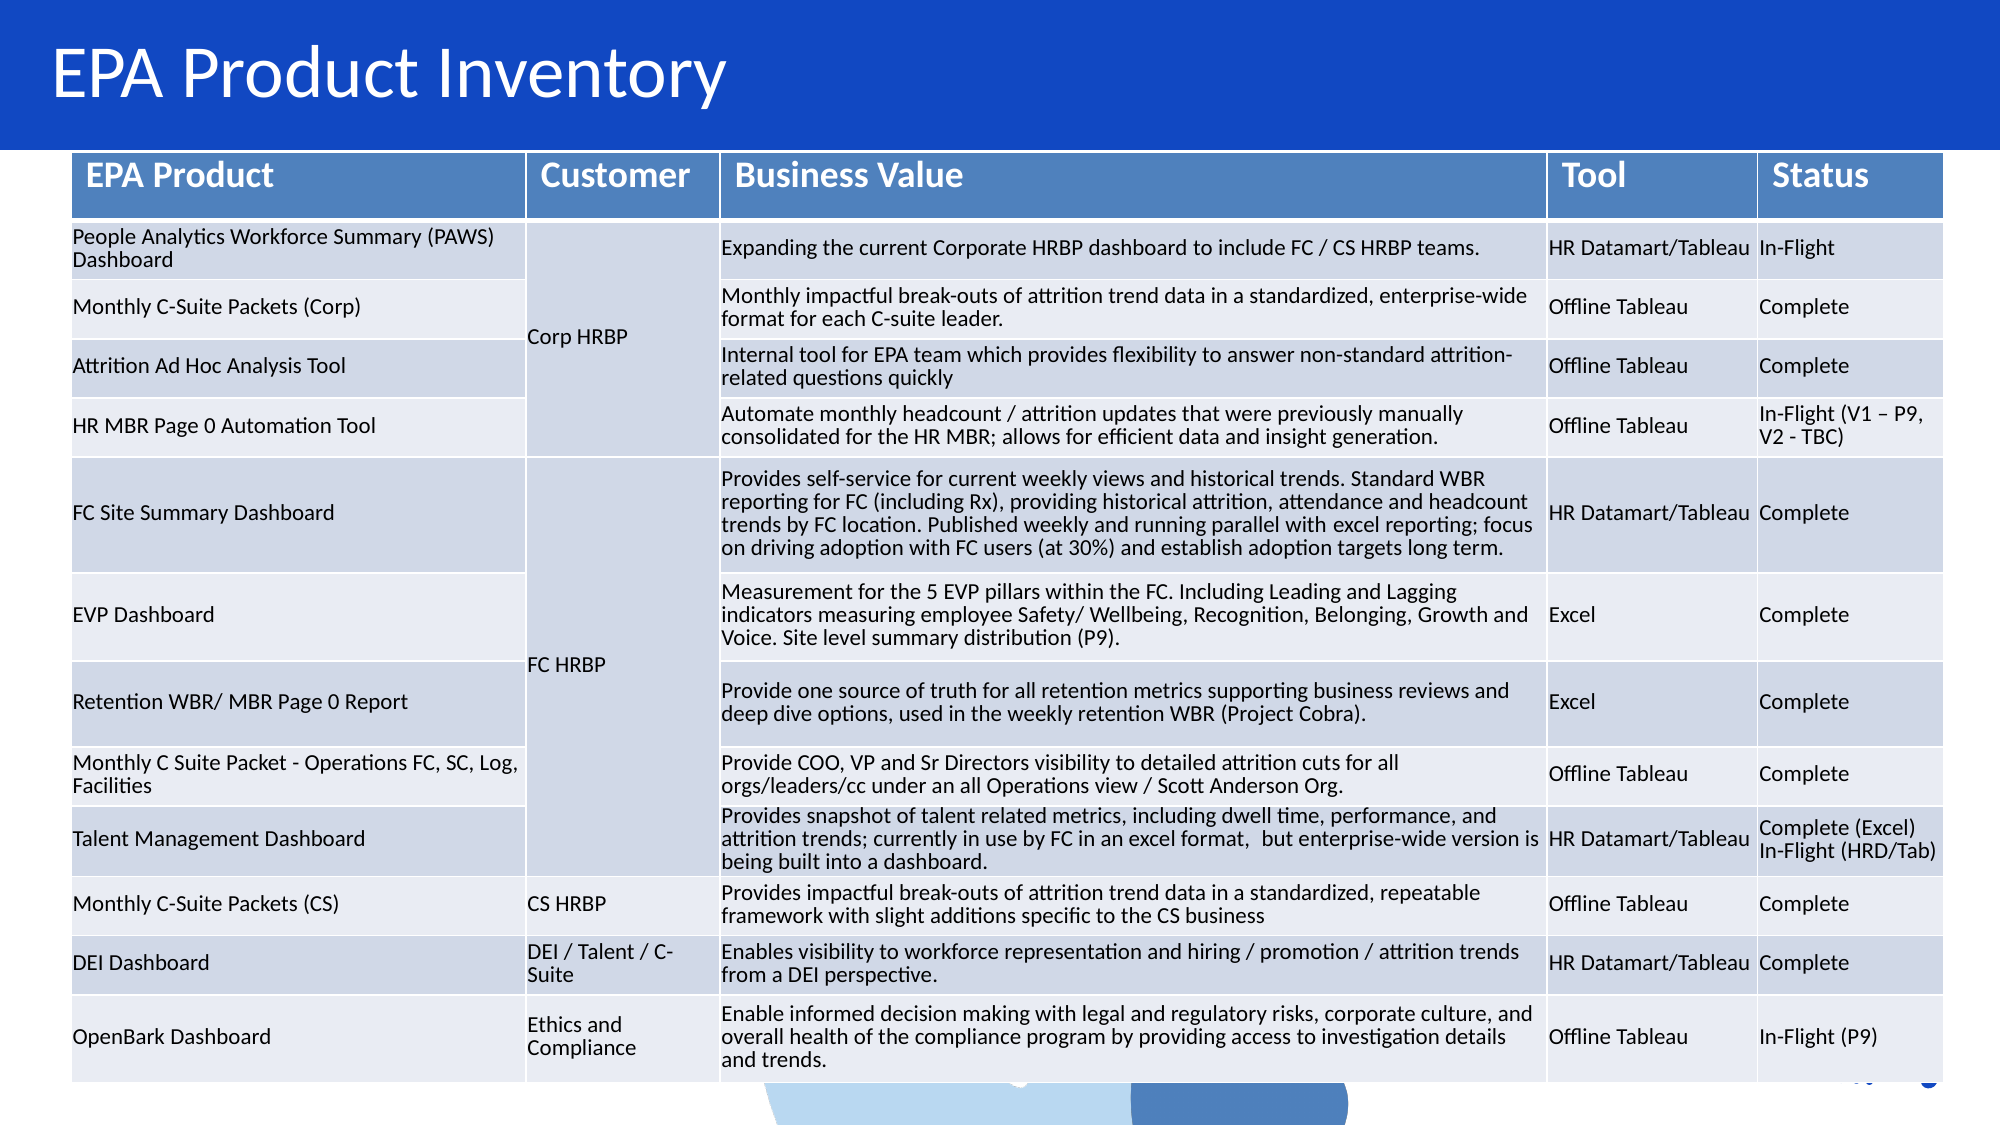

EPA Product Inventory
| EPA Product | Customer | Business Value | Tool | Status |
| --- | --- | --- | --- | --- |
| People Analytics Workforce Summary (PAWS) Dashboard | Corp HRBP | Expanding the current Corporate HRBP dashboard to include FC / CS HRBP teams. | HR Datamart/Tableau | In-Flight |
| Monthly C-Suite Packets (Corp) |  | Monthly impactful break-outs of attrition trend data in a standardized, enterprise-wide format for each C-suite leader. | Offline Tableau | Complete |
| Attrition Ad Hoc Analysis Tool |  | Internal tool for EPA team which provides flexibility to answer non-standard attrition-related questions quickly | Offline Tableau | Complete |
| HR MBR Page 0 Automation Tool |  | Automate monthly headcount / attrition updates that were previously manually consolidated for the HR MBR; allows for efficient data and insight generation. | Offline Tableau | In-Flight (V1 – P9, V2 - TBC) |
| FC Site Summary Dashboard | FC HRBP | Provides self-service for current weekly views and historical trends. Standard WBR reporting for FC (including Rx), providing historical attrition, attendance and headcount trends by FC location. Published weekly and running parallel with excel reporting; focus on driving adoption with FC users (at 30%) and establish adoption targets long term. | HR Datamart/Tableau | Complete |
| EVP Dashboard |  | Measurement for the 5 EVP pillars within the FC. Including Leading and Lagging indicators measuring employee Safety/ Wellbeing, Recognition, Belonging, Growth and Voice. Site level summary distribution (P9). | Excel | Complete |
| Retention WBR/ MBR Page 0 Report |  | Provide one source of truth for all retention metrics supporting business reviews and deep dive options, used in the weekly retention WBR (Project Cobra). | Excel | Complete |
| Monthly C Suite Packet - Operations FC, SC, Log, Facilities |  | Provide COO, VP and Sr Directors visibility to detailed attrition cuts for all orgs/leaders/cc under an all Operations view / Scott Anderson Org. | Offline Tableau | Complete |
| Talent Management Dashboard | Talent Management | Provides snapshot of talent related metrics, including dwell time, performance, and attrition trends; currently in use by FC in an excel format,  but enterprise-wide version is being built into a dashboard. | HR Datamart/Tableau | Complete (Excel)  In-Flight (HRD/Tab) |
| Monthly C-Suite Packets (CS) | CS HRBP | Provides impactful break-outs of attrition trend data in a standardized, repeatable framework with slight additions specific to the CS business | Offline Tableau | Complete |
| DEI Dashboard | DEI / Talent / C-Suite | Enables visibility to workforce representation and hiring / promotion / attrition trends from a DEI perspective. | HR Datamart/Tableau | Complete |
| OpenBark Dashboard | Ethics and Compliance | Enable informed decision making with legal and regulatory risks, corporate culture, and overall health of the compliance program by providing access to investigation details and trends. | Offline Tableau | In-Flight (P9) |